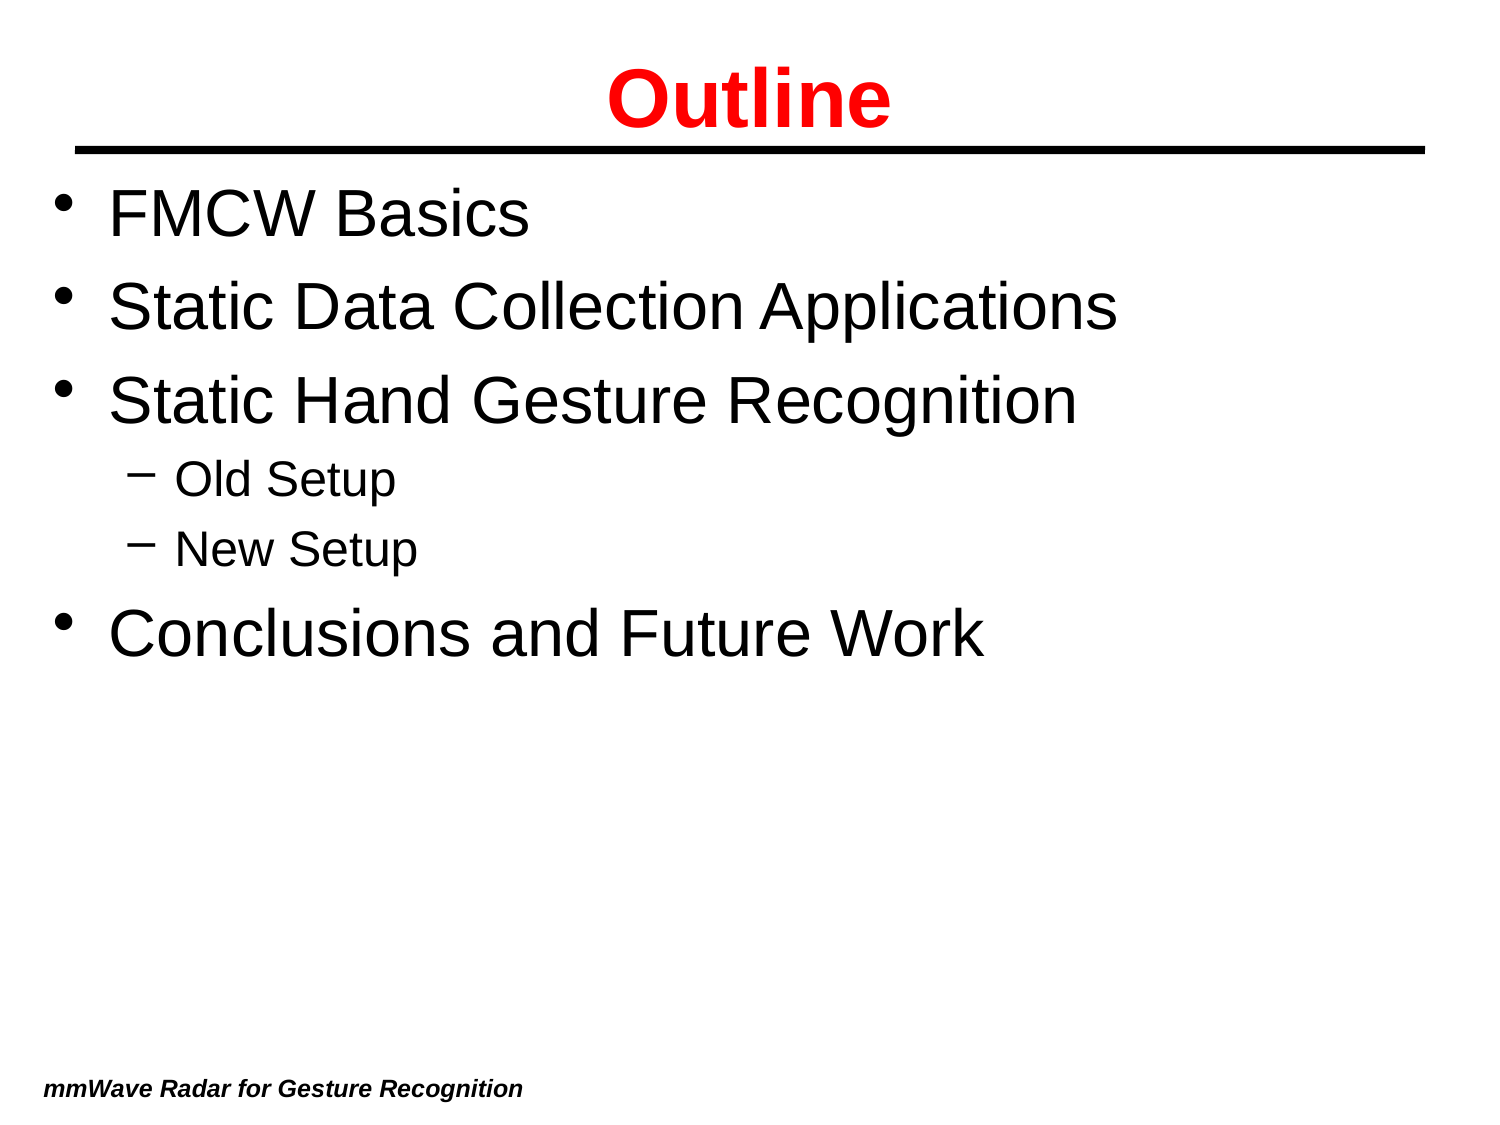

# Outline
FMCW Basics
Static Data Collection Applications
Static Hand Gesture Recognition
Old Setup
New Setup
Conclusions and Future Work

mmWave Radar for Gesture Recognition